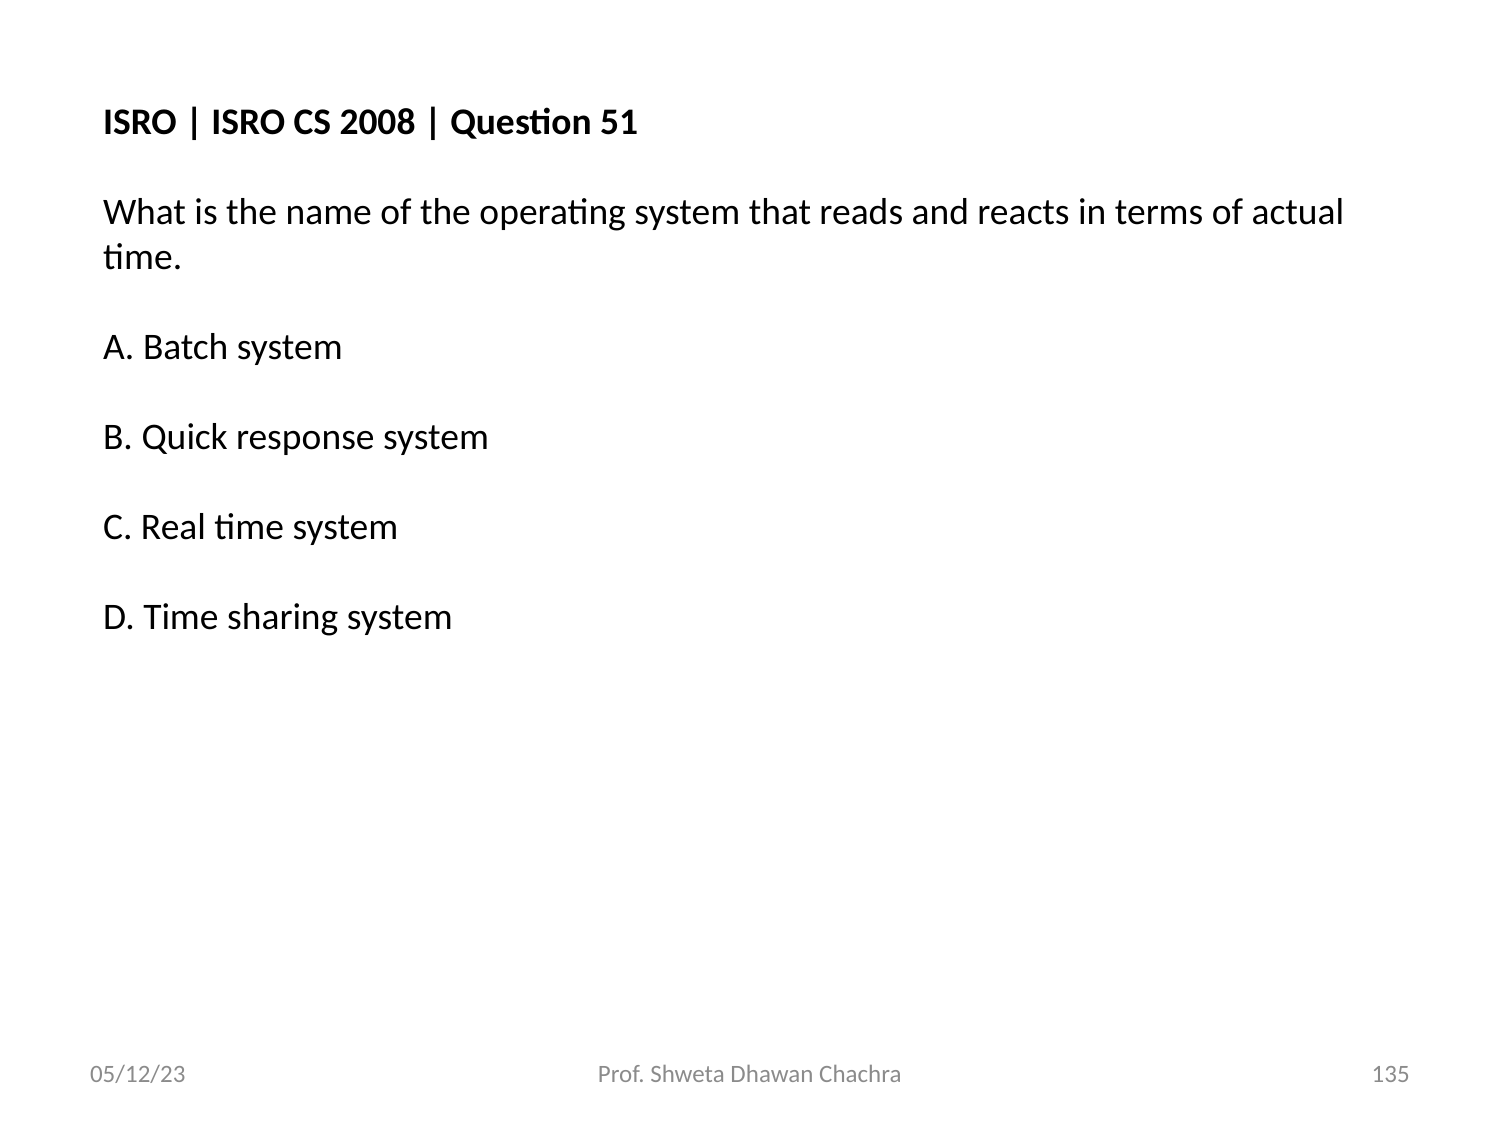

ISRO | ISRO CS 2008 | Question 51

What is the name of the operating system that reads and reacts in terms of actual time.

A. Batch system

B. Quick response system

C. Real time system

D. Time sharing system

05/12/23
Prof. Shweta Dhawan Chachra
135